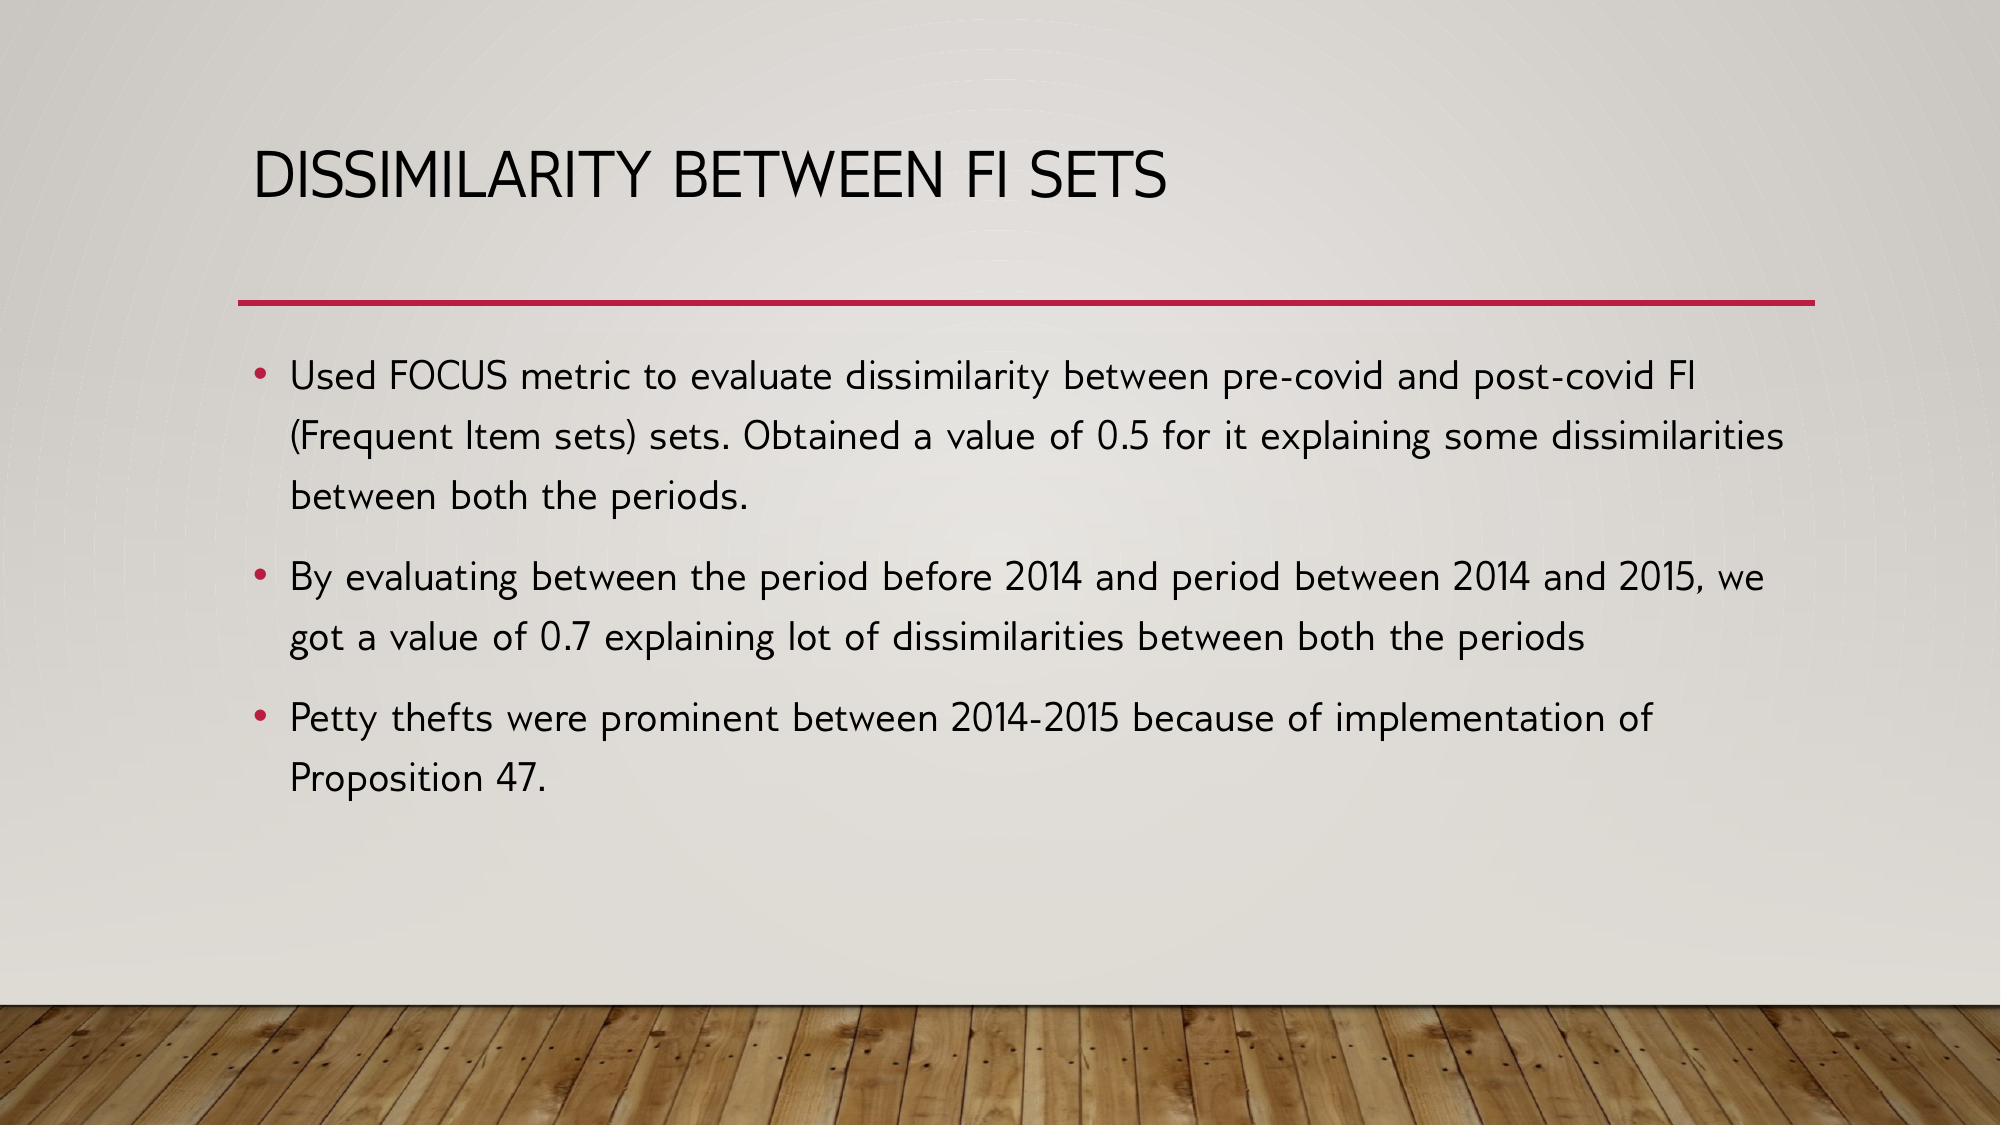

# Dissimilarity between FI SETS
Used FOCUS metric to evaluate dissimilarity between pre-covid and post-covid FI (Frequent Item sets) sets. Obtained a value of 0.5 for it explaining some dissimilarities between both the periods.
By evaluating between the period before 2014 and period between 2014 and 2015, we got a value of 0.7 explaining lot of dissimilarities between both the periods
Petty thefts were prominent between 2014-2015 because of implementation of Proposition 47.